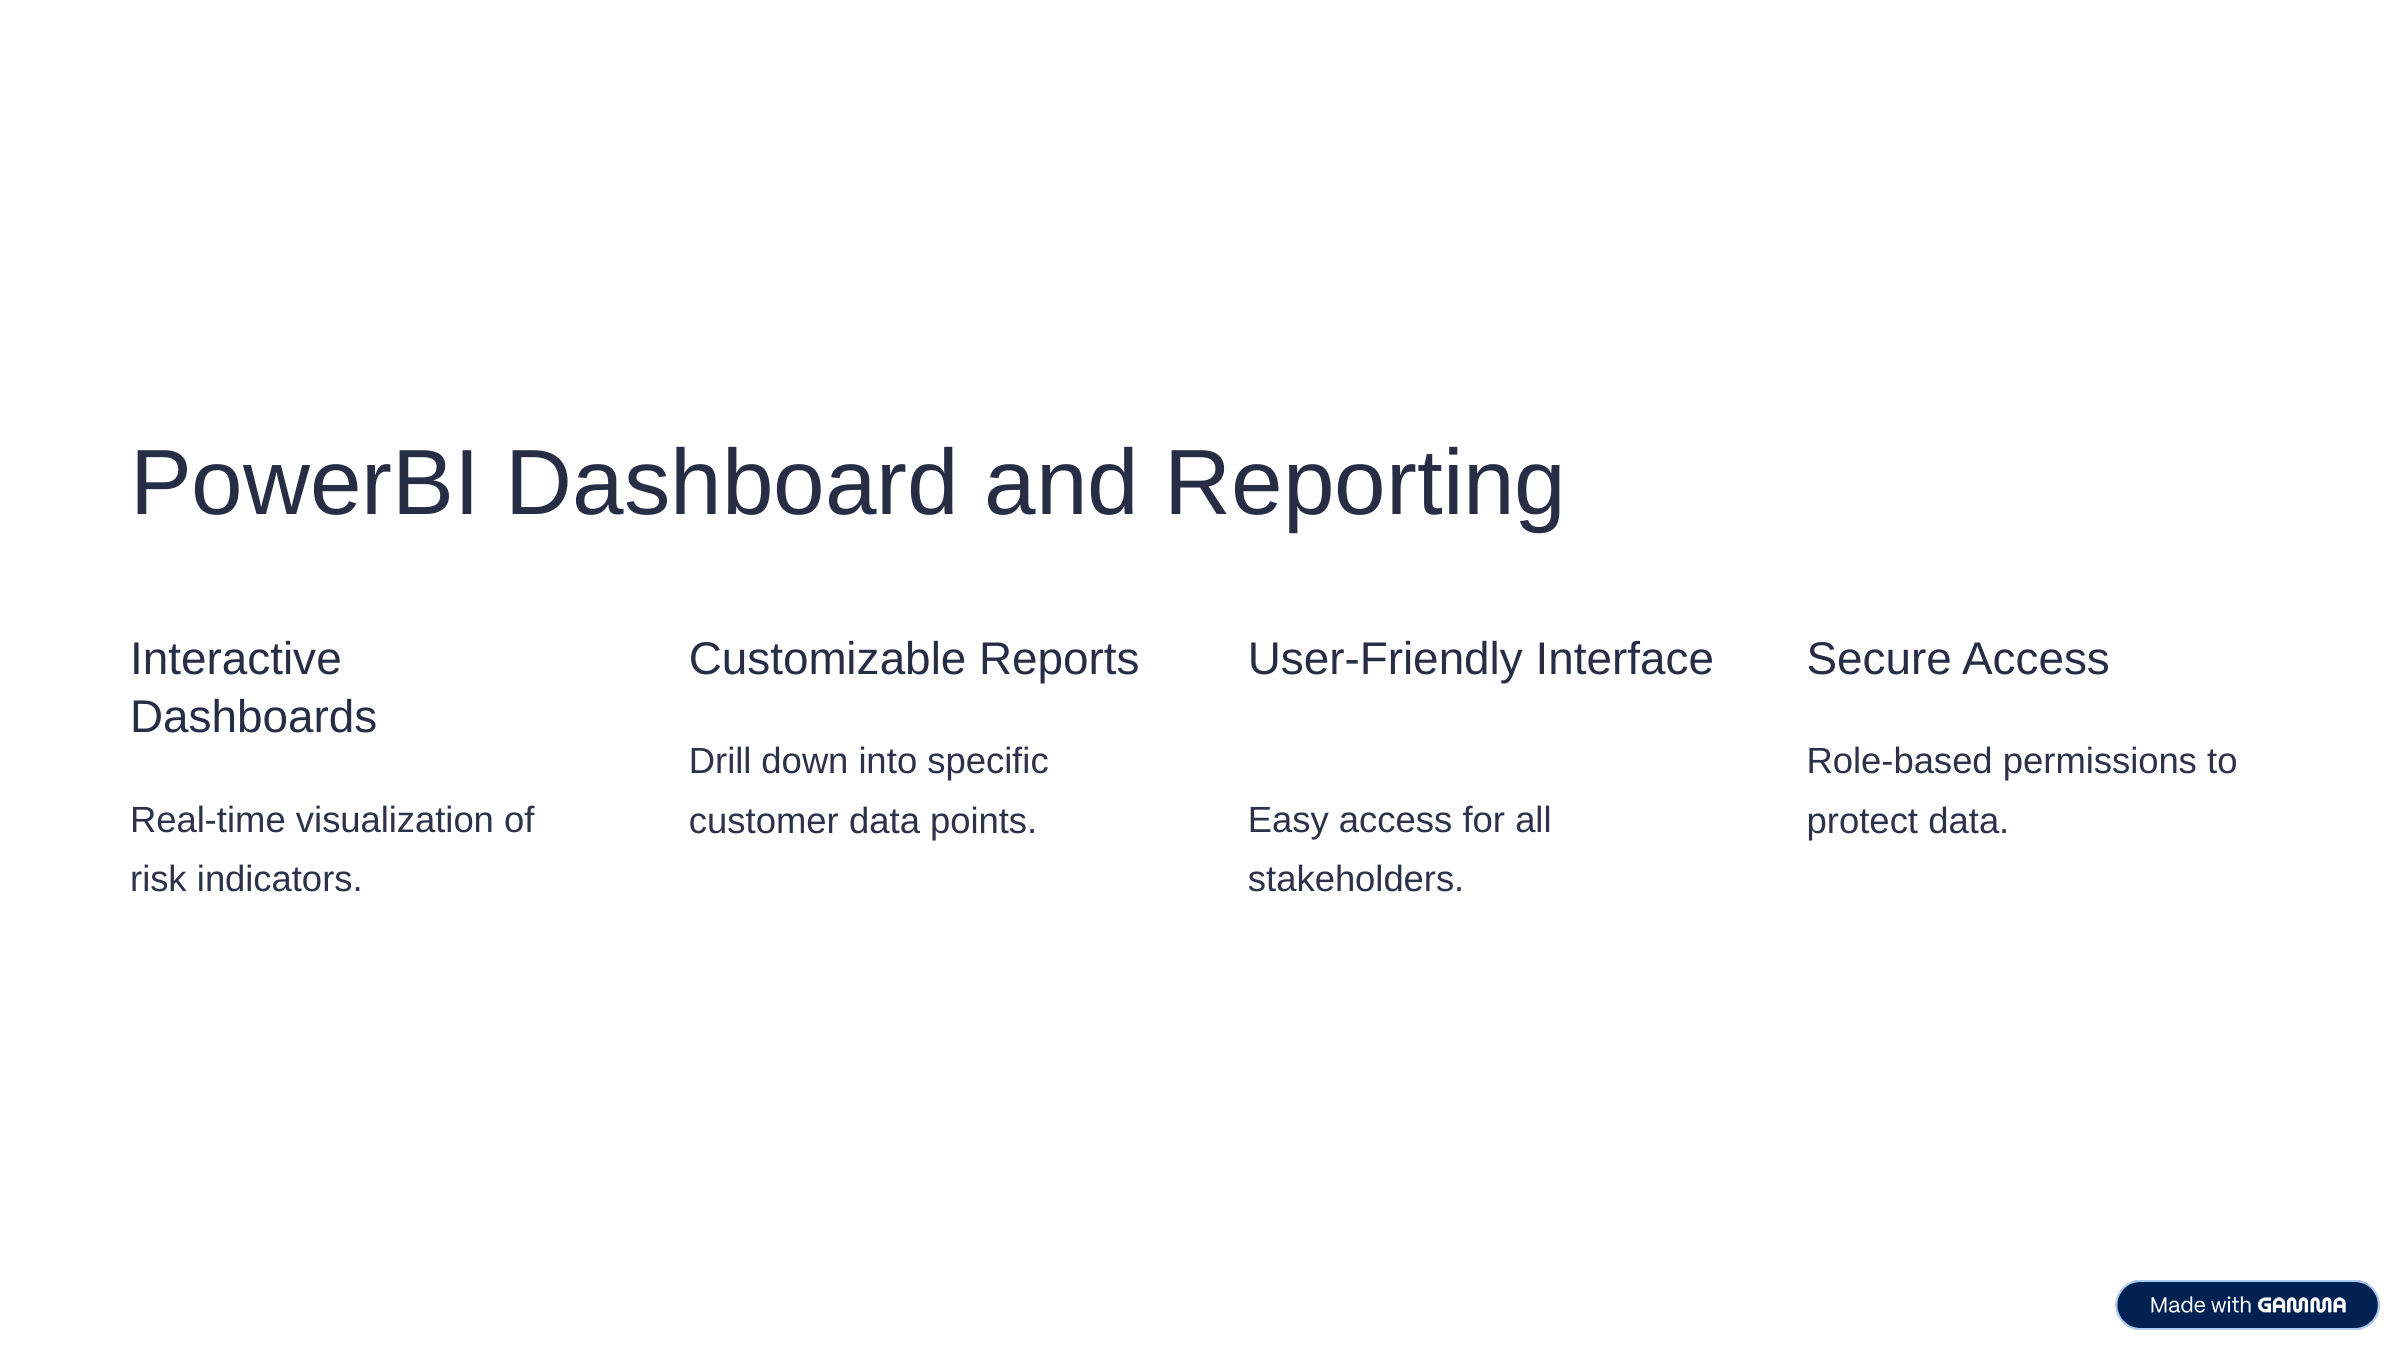

PowerBI Dashboard and Reporting
Interactive Dashboards
Customizable Reports
User-Friendly Interface
Secure Access
Drill down into specific customer data points.
Role-based permissions to protect data.
Real-time visualization of risk indicators.
Easy access for all stakeholders.